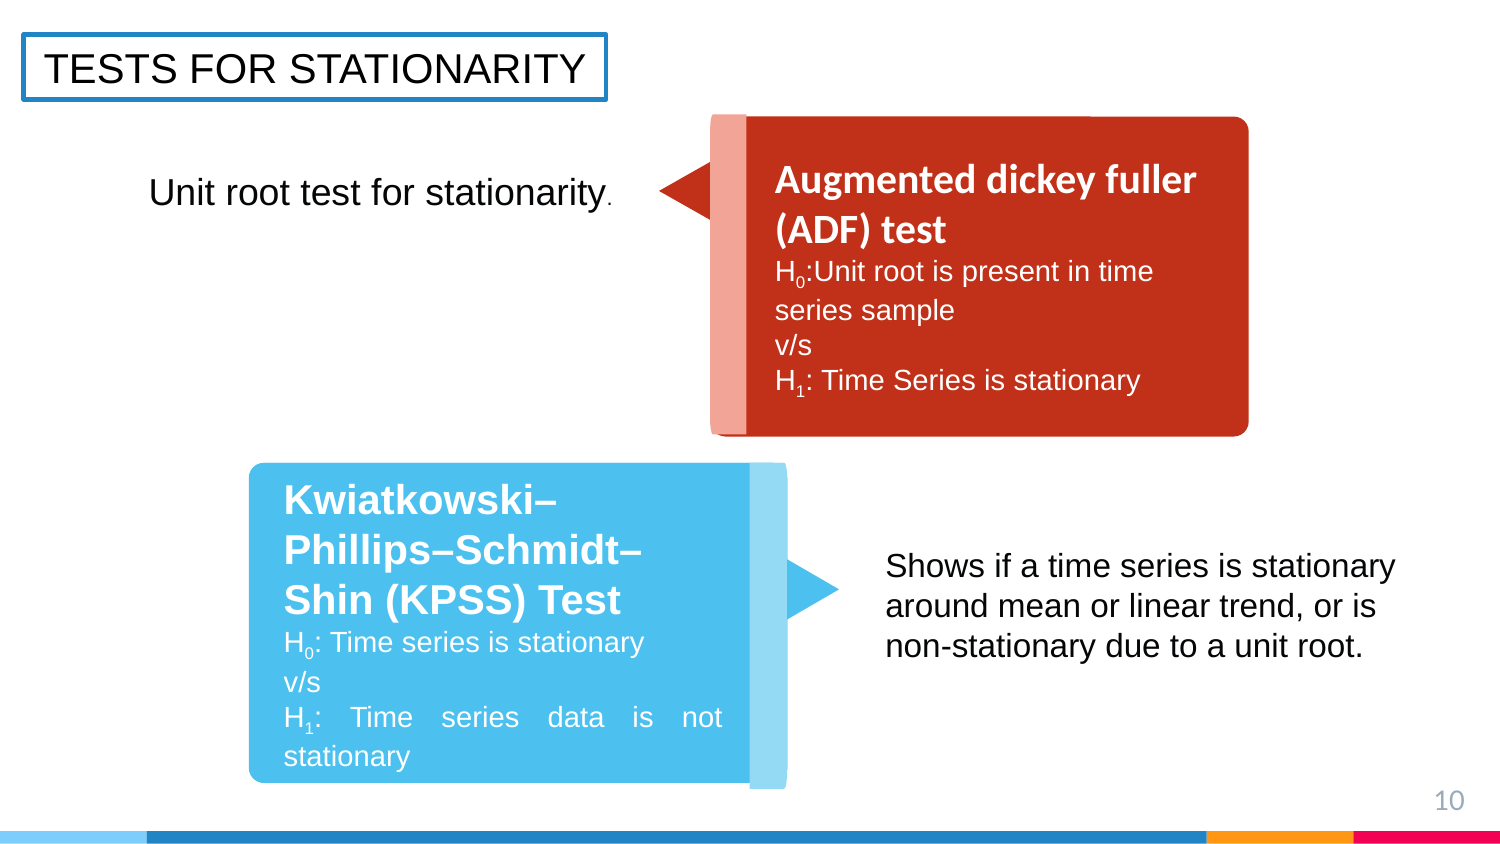

TESTS FOR STATIONARITY

Augmented dickey fuller (ADF) test
H0:Unit root is present in time series sample
v/s
H1: Time Series is stationary

Unit root test for stationarity.

Kwiatkowski–Phillips–Schmidt–Shin (KPSS) Test
H0: Time series is stationary
v/s
H1: Time series data is not stationary

Lorem Ipsum
Lorem ipsum dolor sit amet, nibh est. A magna maecenas, quam magna nec quis, lorem nunc. Suspendisse viverra sodales mauris, cras pharetra proin egestas arcu erat dolor, at amet.

Shows if a time series is stationary around mean or linear trend, or is non-stationary due to a unit root.

10